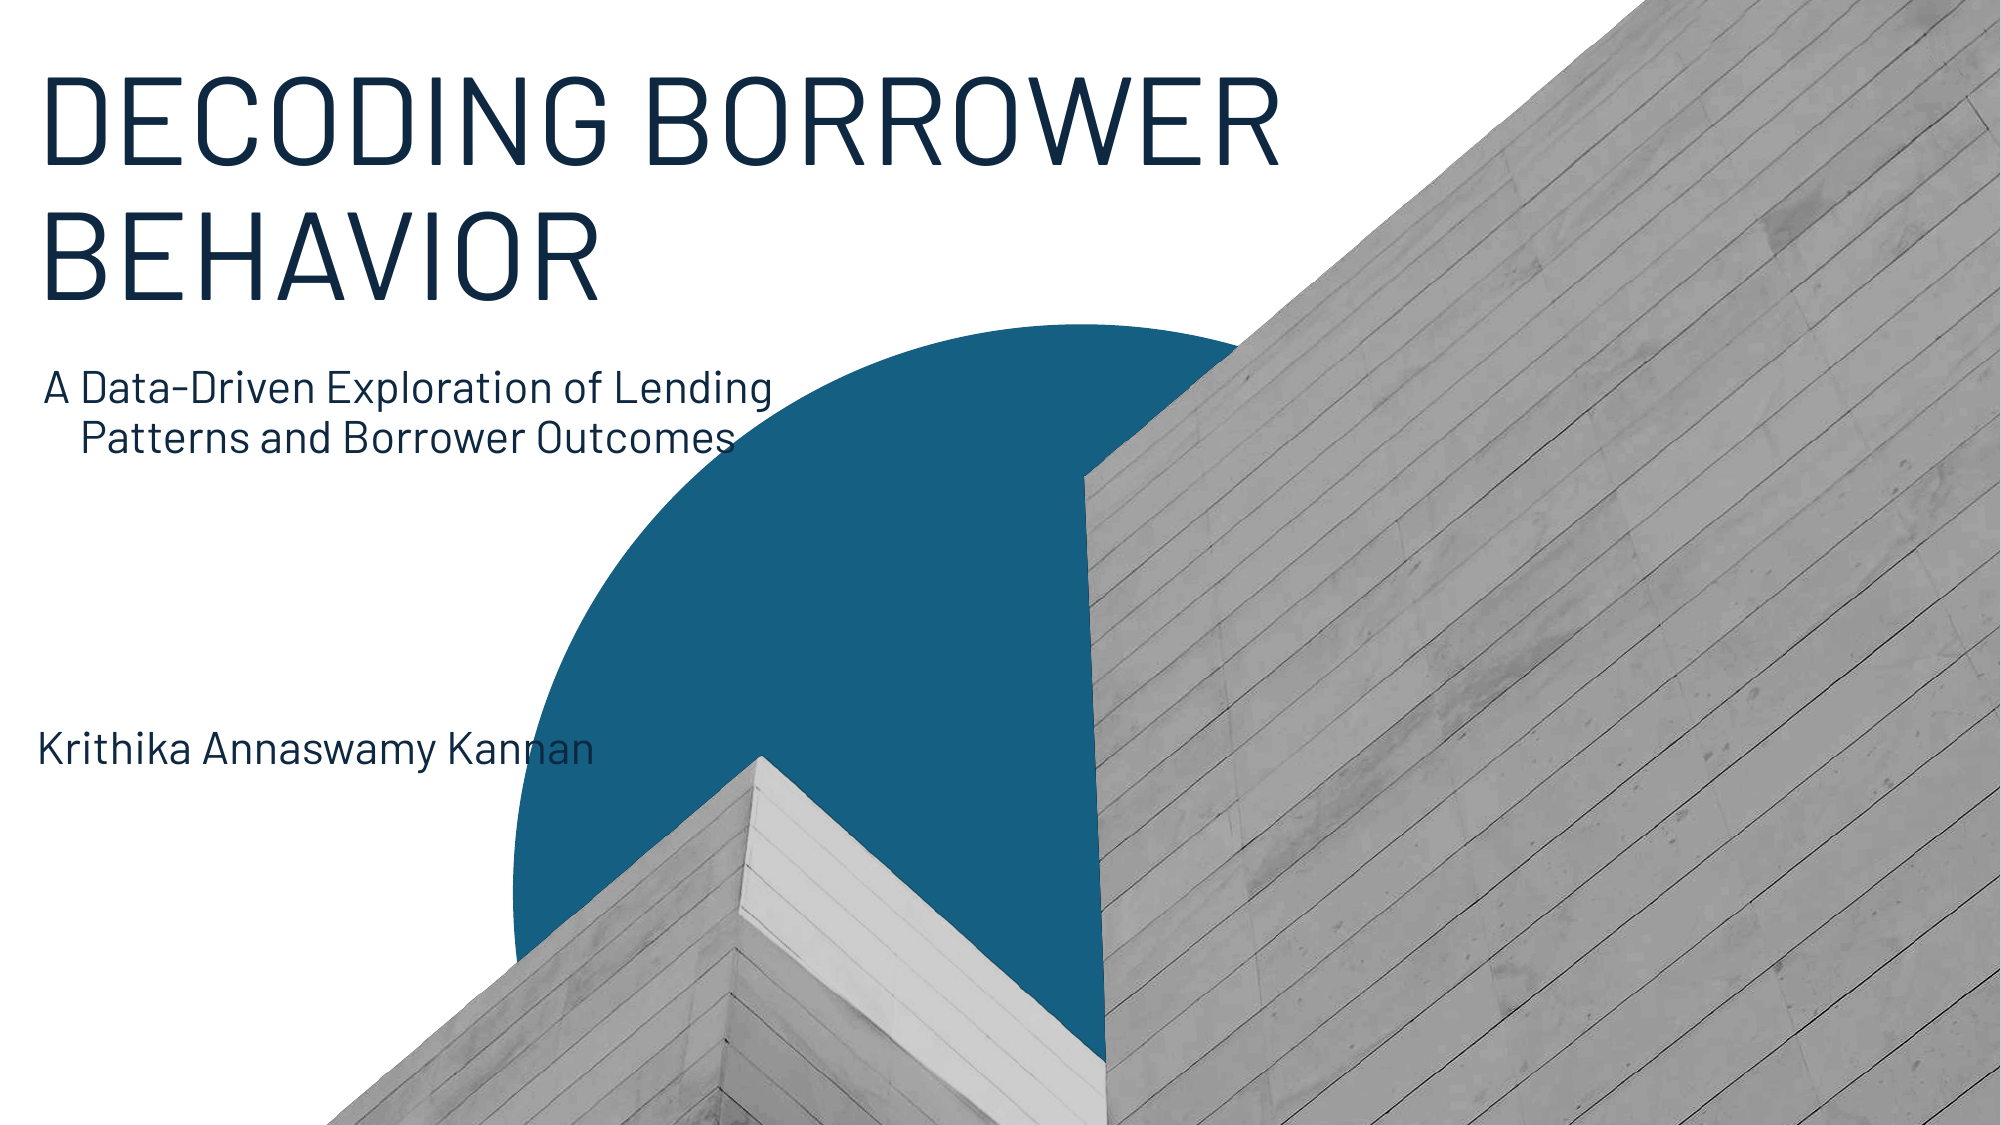

# DECODING BORROWER BEHAVIOR
A Data-Driven Exploration of Lending Patterns and Borrower Outcomes
Krithika Annaswamy Kannan